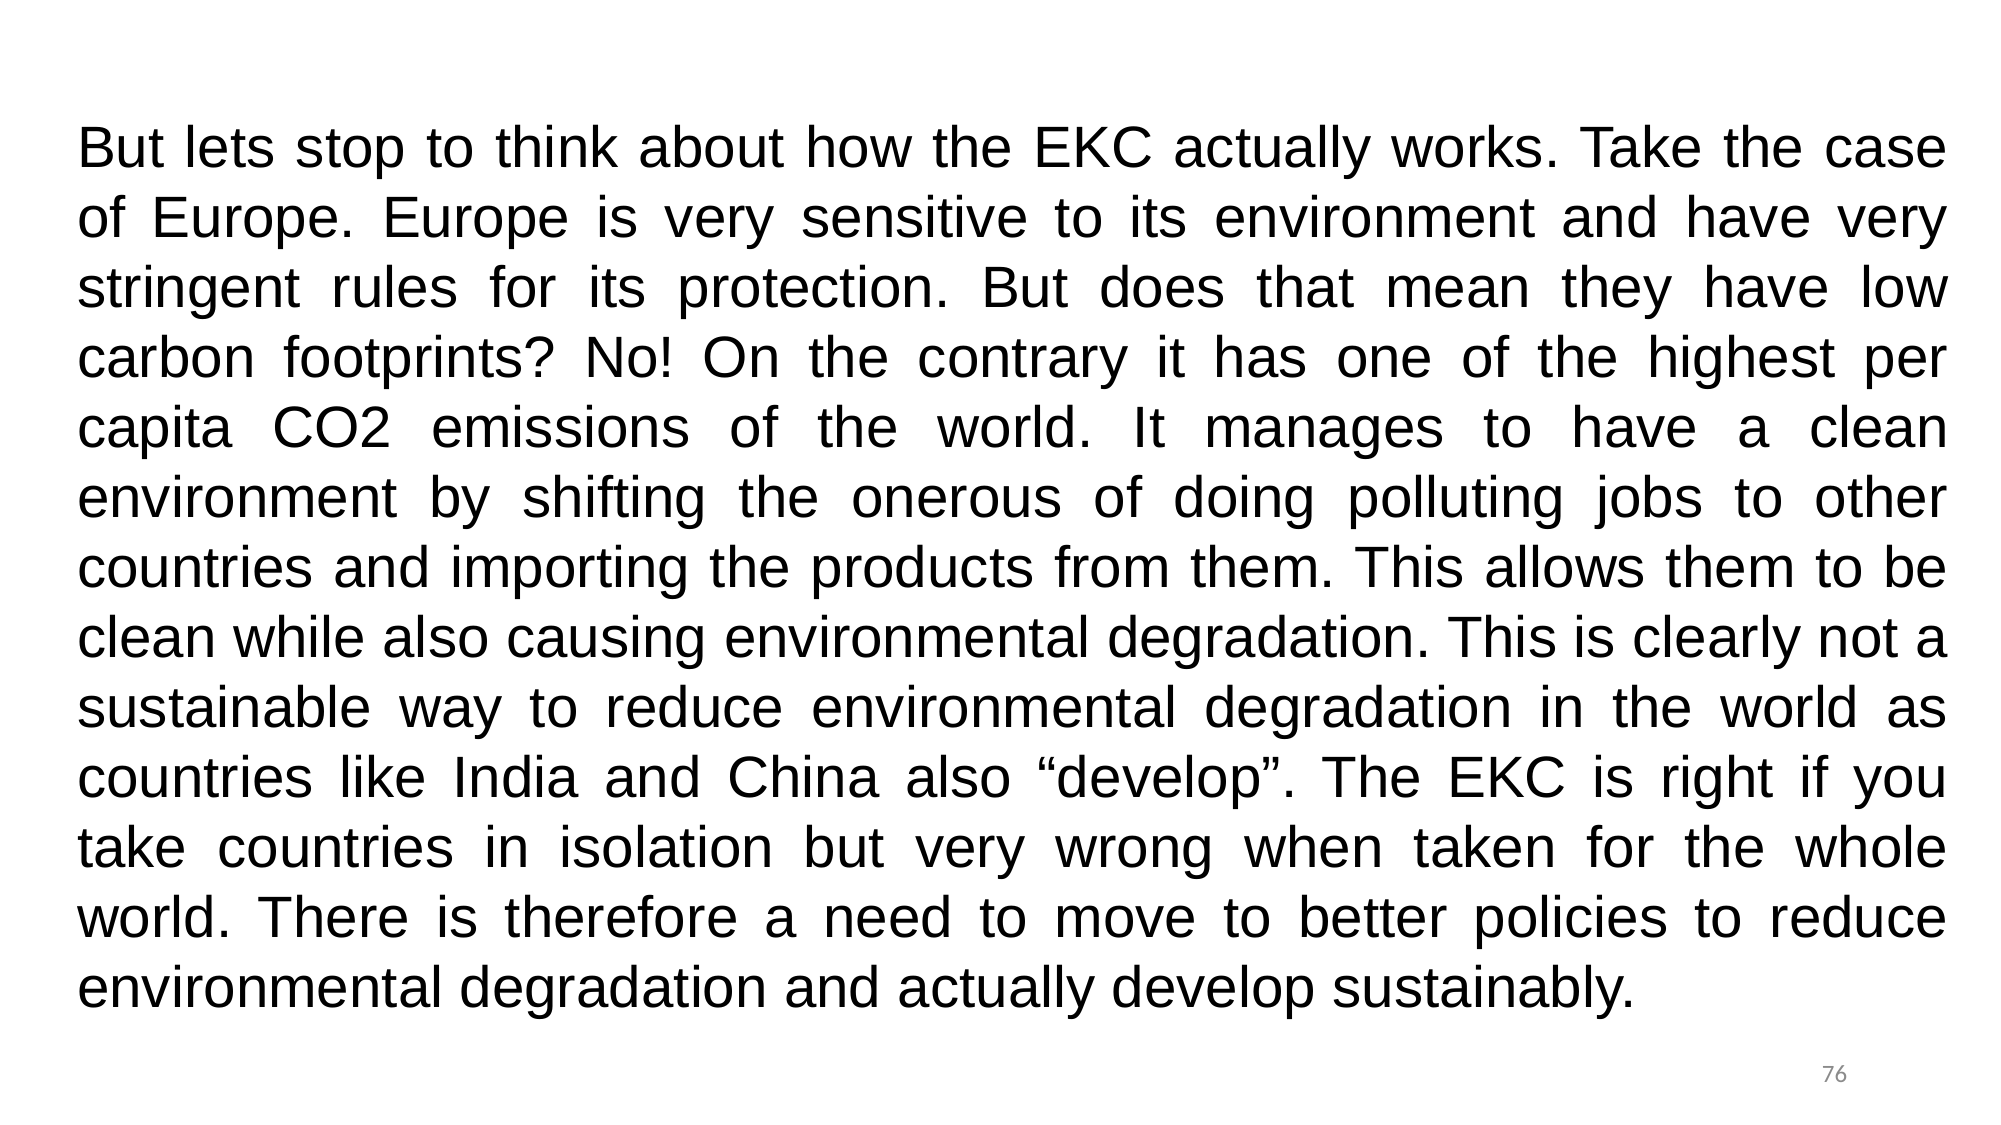

But lets stop to think about how the EKC actually works. Take the case of Europe. Europe is very sensitive to its environment and have very stringent rules for its protection. But does that mean they have low carbon footprints? No! On the contrary it has one of the highest per capita CO2 emissions of the world. It manages to have a clean environment by shifting the onerous of doing polluting jobs to other countries and importing the products from them. This allows them to be clean while also causing environmental degradation. This is clearly not a sustainable way to reduce environmental degradation in the world as countries like India and China also “develop”. The EKC is right if you take countries in isolation but very wrong when taken for the whole world. There is therefore a need to move to better policies to reduce environmental degradation and actually develop sustainably.
76